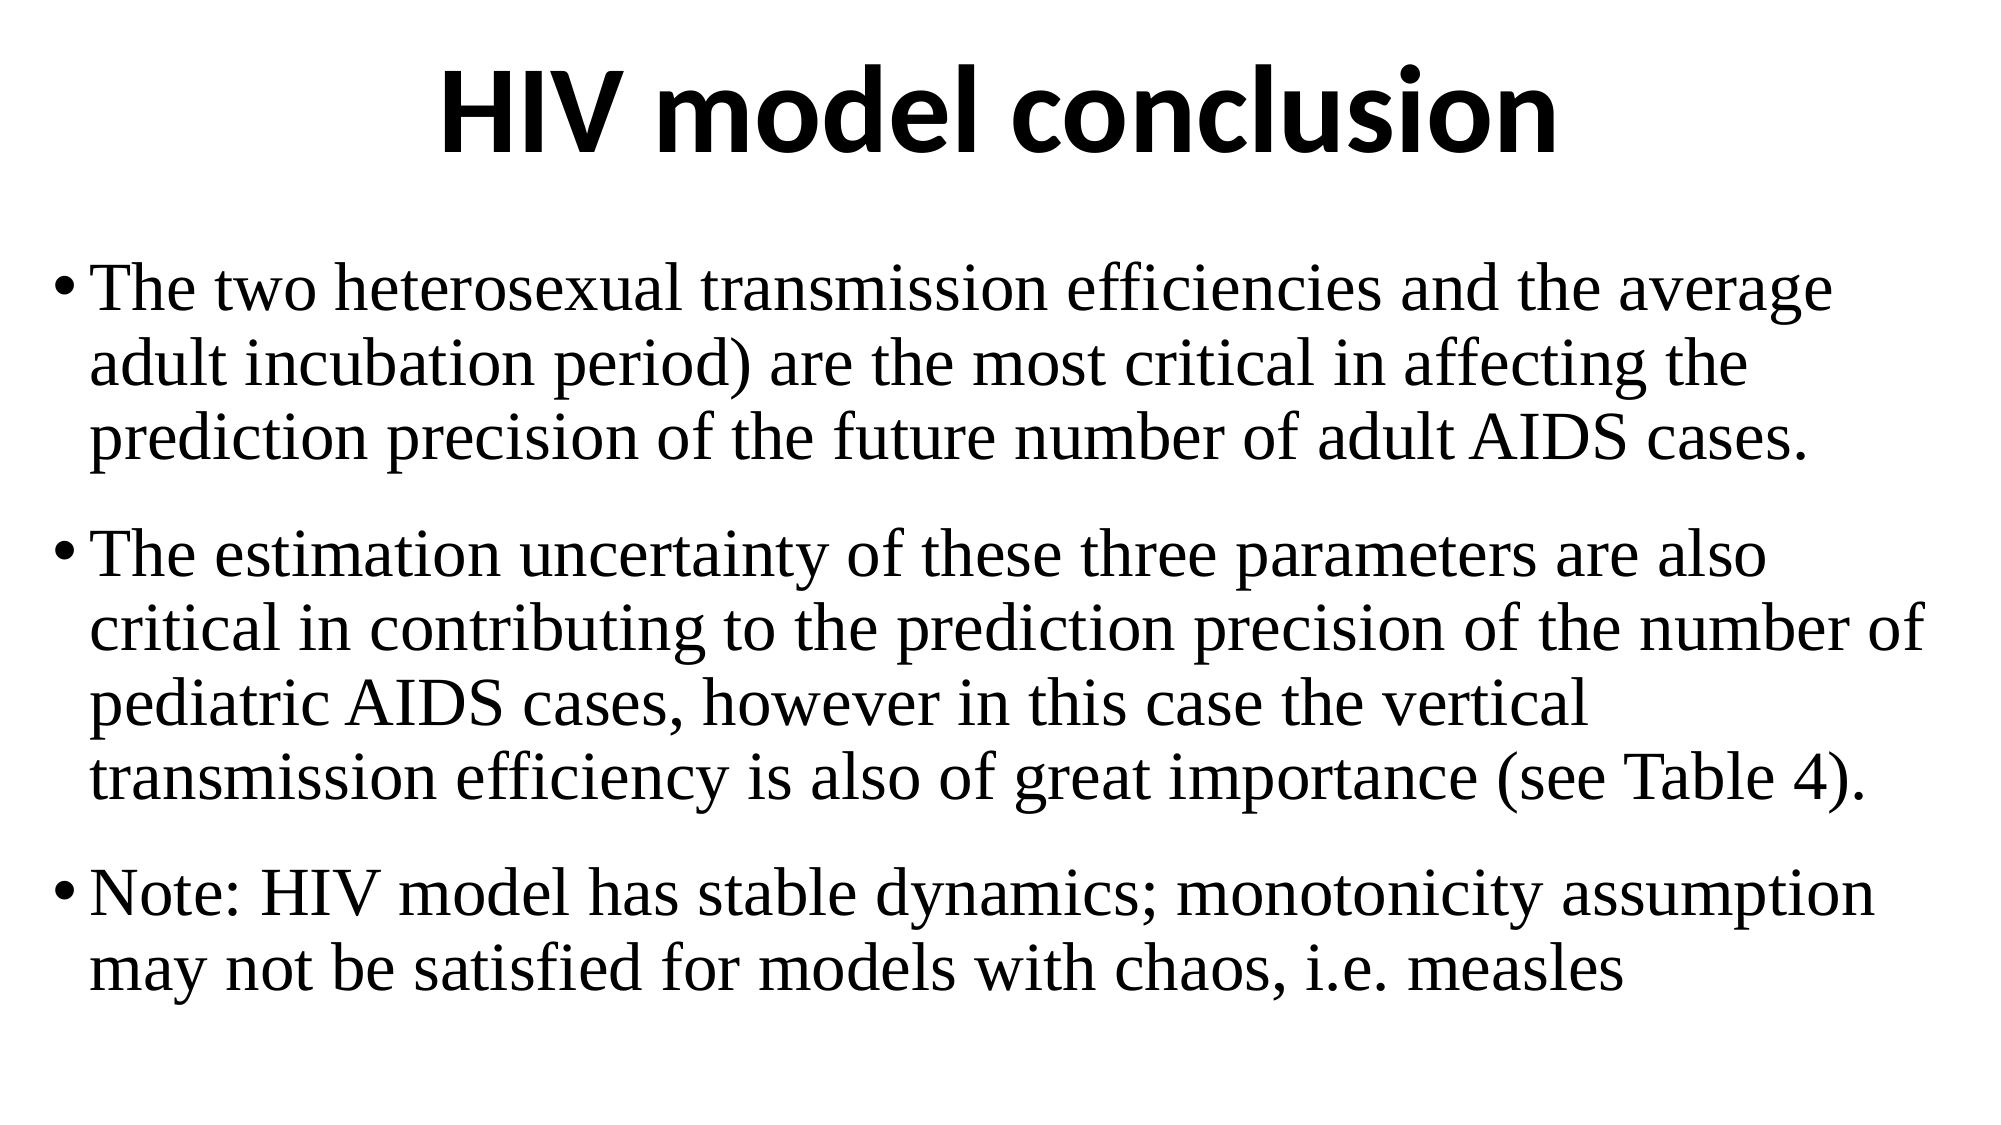

# HIV model conclusion
The two heterosexual transmission efficiencies and the average adult incubation period) are the most critical in affecting the prediction precision of the future number of adult AIDS cases.
The estimation uncertainty of these three parameters are also critical in contributing to the prediction precision of the number of pediatric AIDS cases, however in this case the vertical transmission efficiency is also of great importance (see Table 4).
Note: HIV model has stable dynamics; monotonicity assumption may not be satisfied for models with chaos, i.e. measles